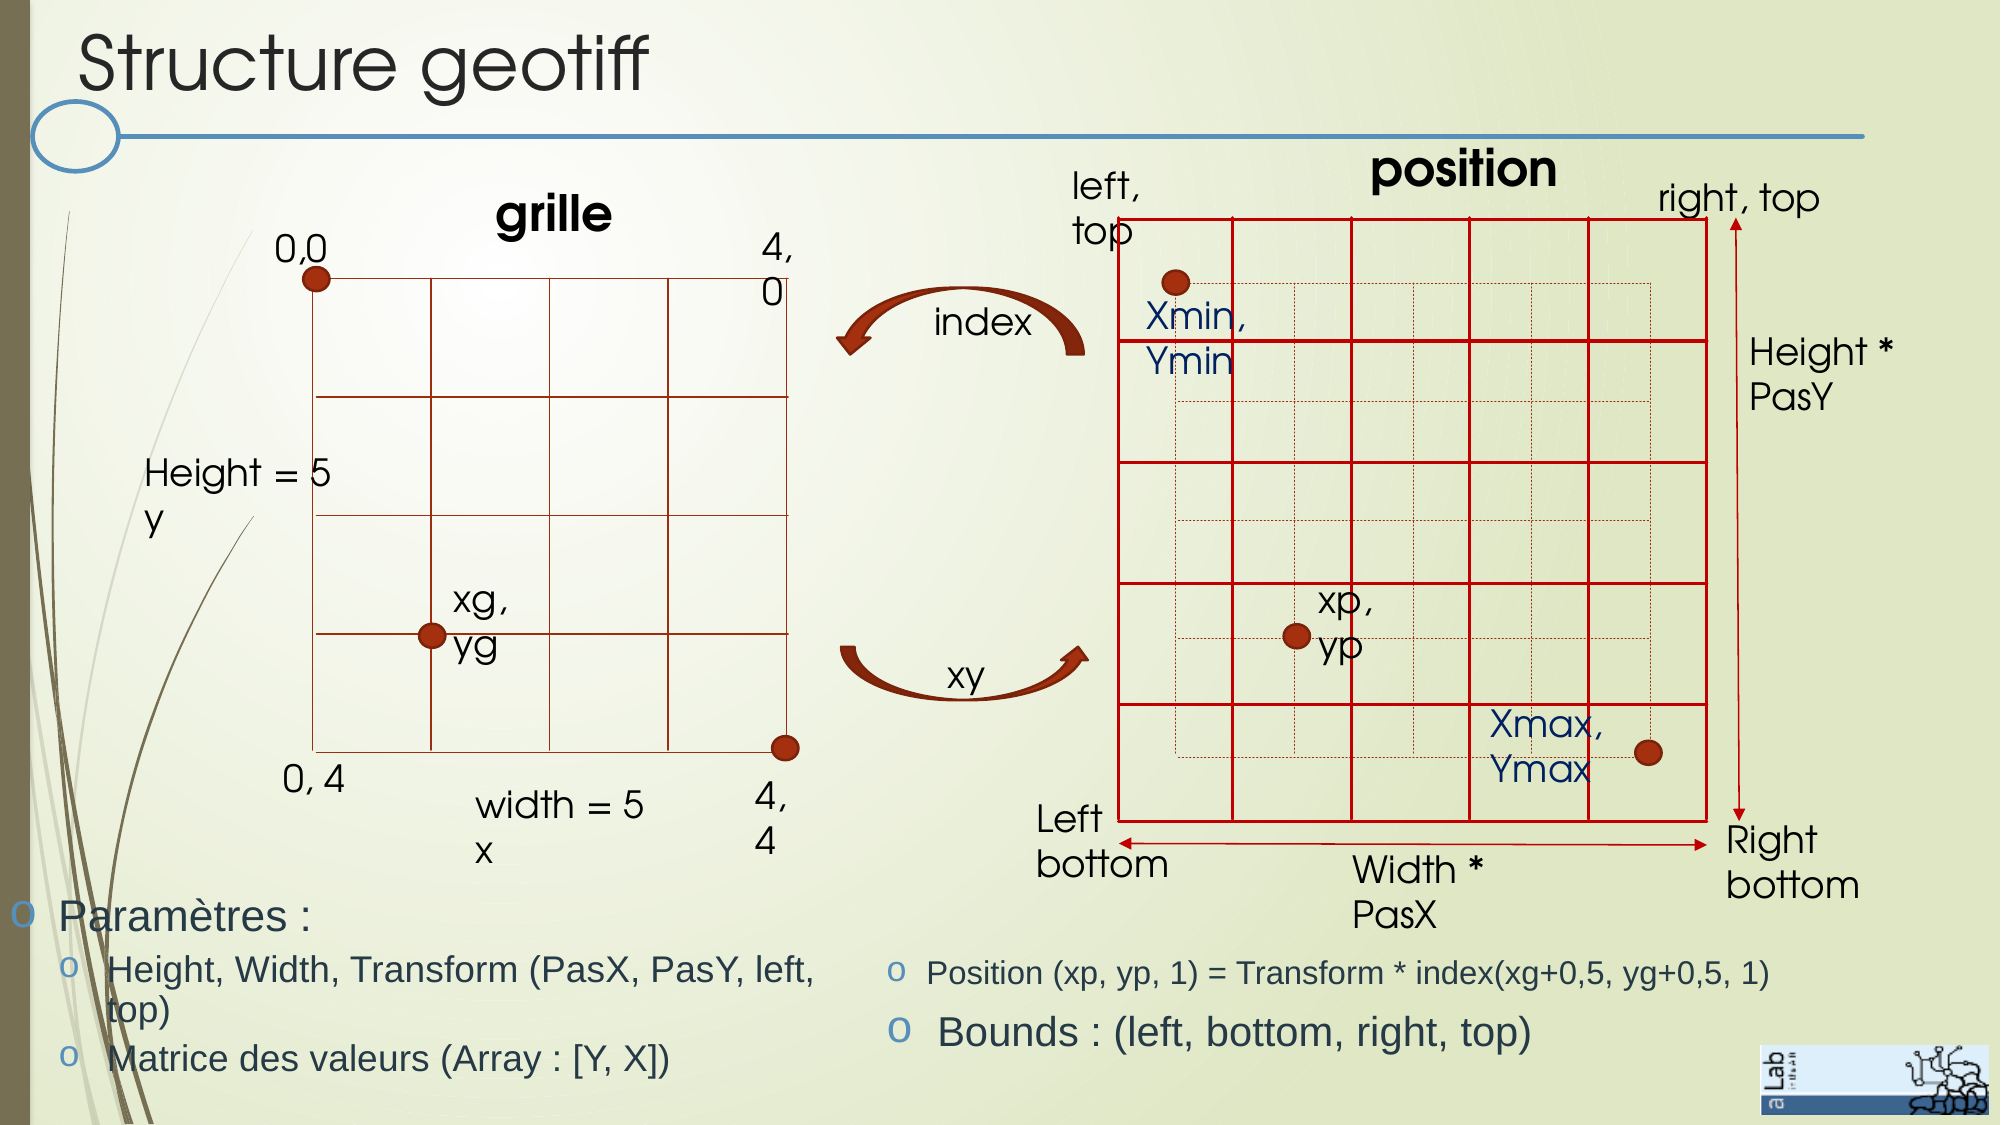

# Structure geotiff

position
left, top
right, top
grille
4, 0
0,0

Xmin, Ymin

index
Height * PasY
Height = 5
y
xg, yg
xp, yp

xy
Xmax, Ymax

0, 4
4, 4
width = 5
x
Left
bottom
Right
bottom
Width * PasX
Paramètres :
Height, Width, Transform (PasX, PasY, left, top)
Matrice des valeurs (Array : [Y, X])
Position (xp, yp, 1) = Transform * index(xg+0,5, yg+0,5, 1)
Bounds : (left, bottom, right, top)